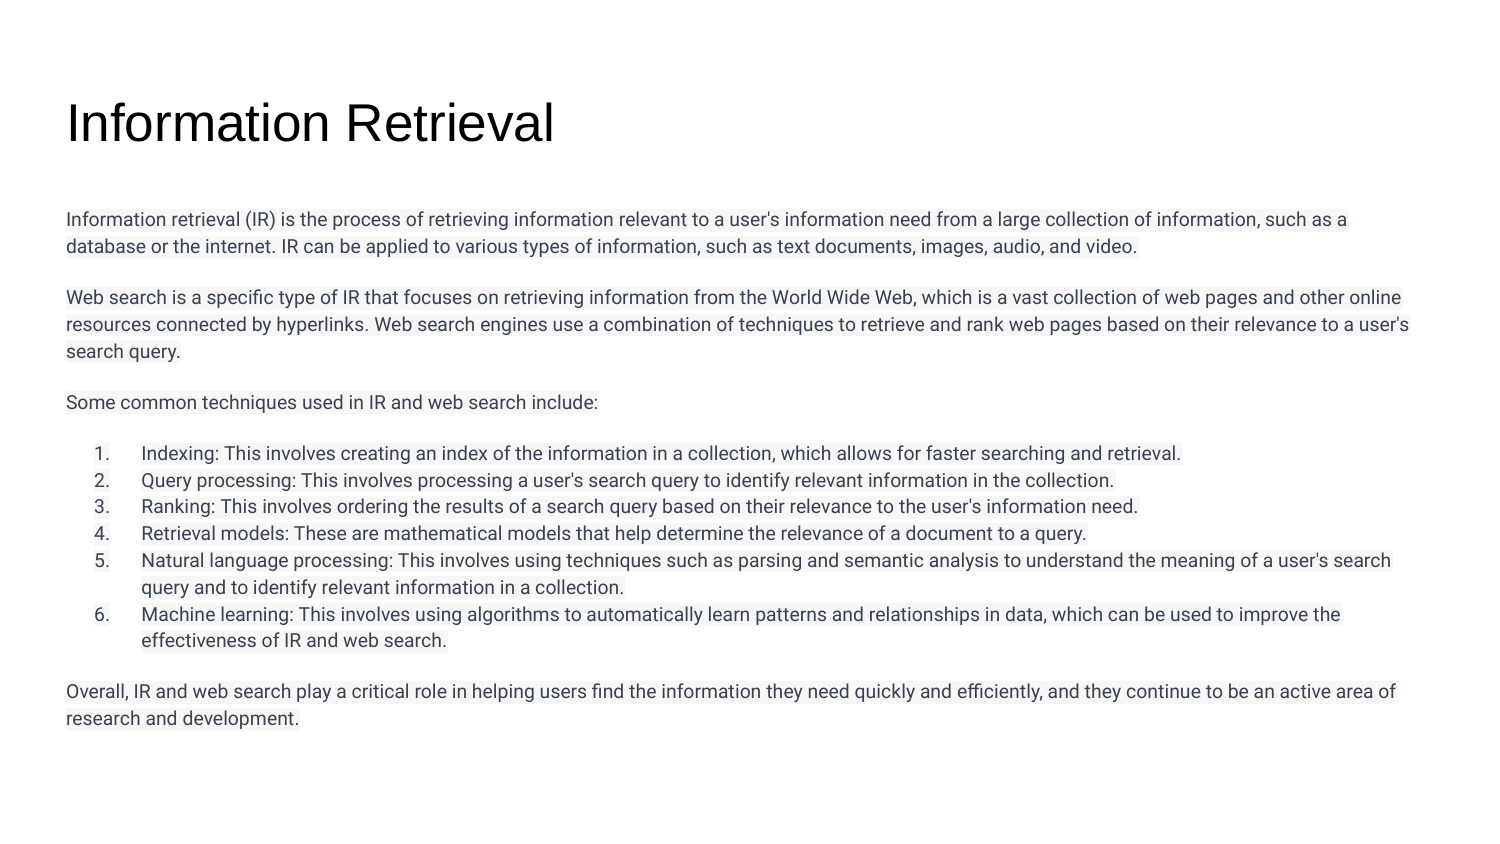

# Information Retrieval
Information retrieval (IR) is the process of retrieving information relevant to a user's information need from a large collection of information, such as a database or the internet. IR can be applied to various types of information, such as text documents, images, audio, and video.
Web search is a specific type of IR that focuses on retrieving information from the World Wide Web, which is a vast collection of web pages and other online resources connected by hyperlinks. Web search engines use a combination of techniques to retrieve and rank web pages based on their relevance to a user's search query.
Some common techniques used in IR and web search include:
Indexing: This involves creating an index of the information in a collection, which allows for faster searching and retrieval.
Query processing: This involves processing a user's search query to identify relevant information in the collection.
Ranking: This involves ordering the results of a search query based on their relevance to the user's information need.
Retrieval models: These are mathematical models that help determine the relevance of a document to a query.
Natural language processing: This involves using techniques such as parsing and semantic analysis to understand the meaning of a user's search query and to identify relevant information in a collection.
Machine learning: This involves using algorithms to automatically learn patterns and relationships in data, which can be used to improve the effectiveness of IR and web search.
Overall, IR and web search play a critical role in helping users find the information they need quickly and efficiently, and they continue to be an active area of research and development.